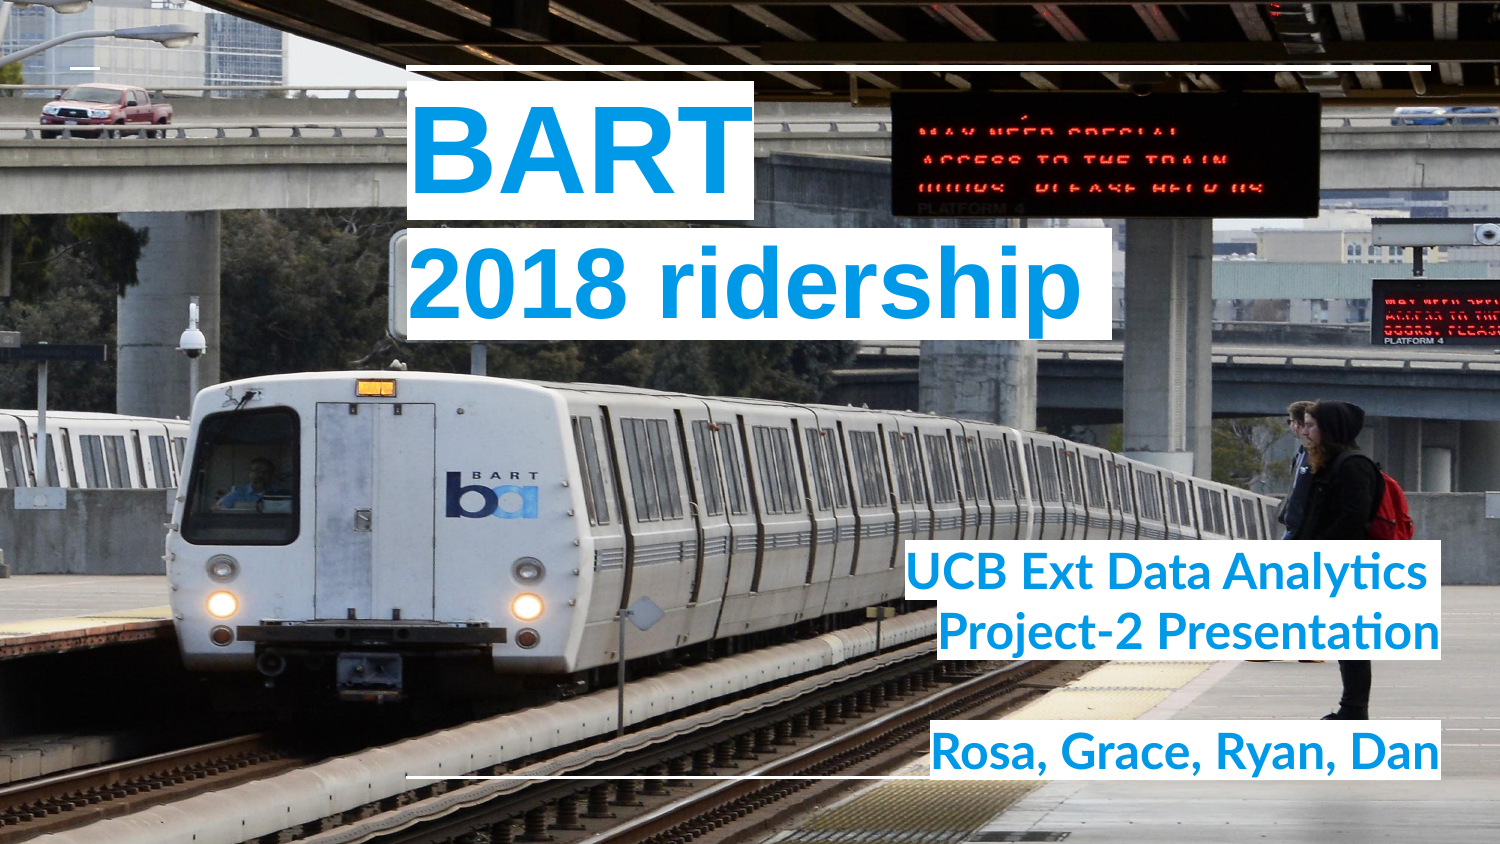

# BART
2018 ridership

UCB Ext Data Analytics
Project-2 Presentation

Rosa, Grace, Ryan, Dan